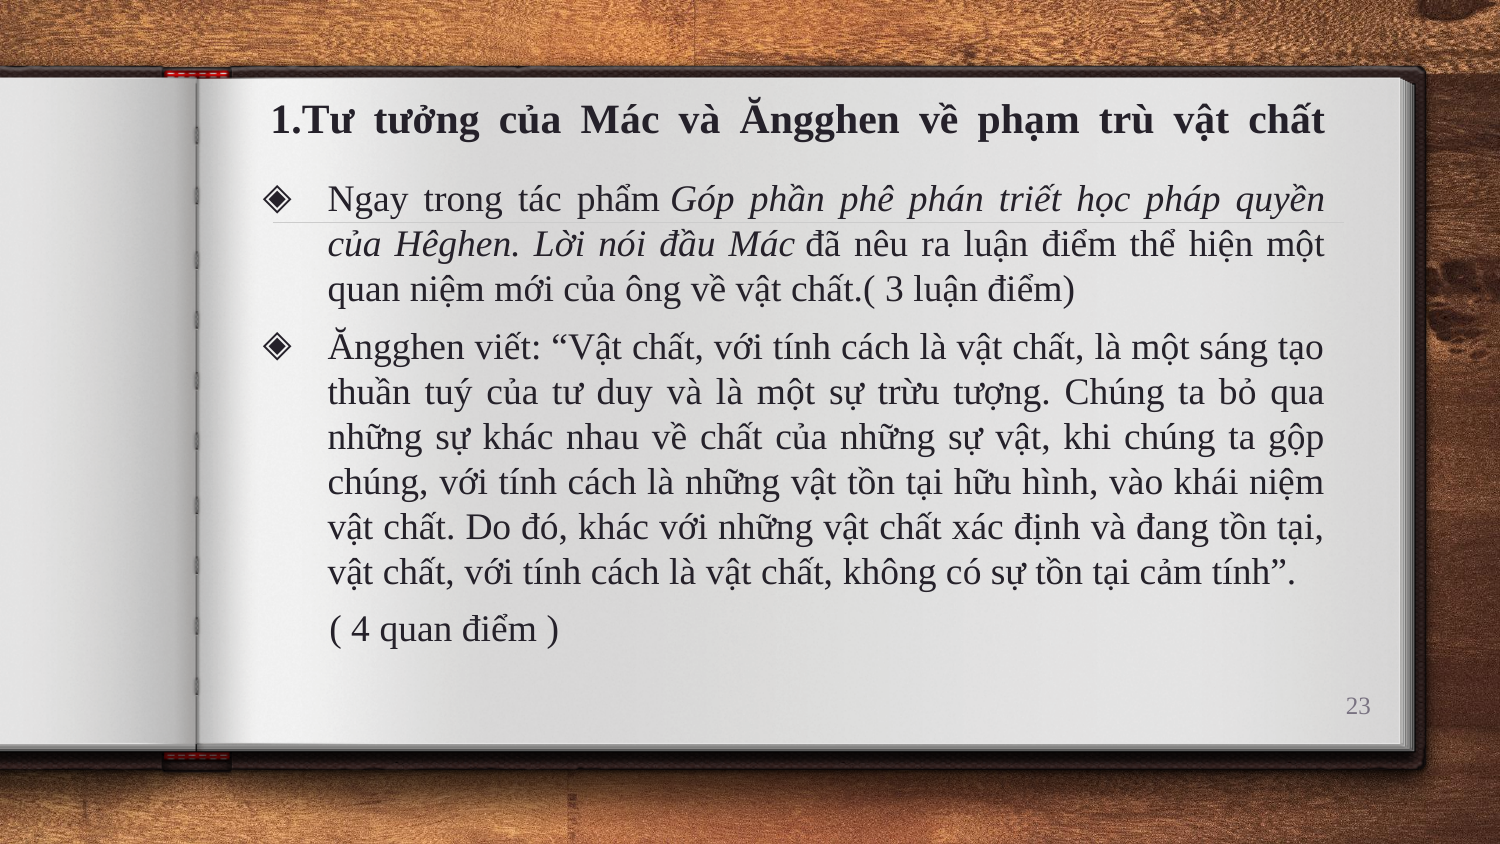

# 1.Tư tưởng của Mác và Ăngghen về phạm trù vật chất
Ngay trong tác phẩm Góp phần phê phán triết học pháp quyền của Hêghen. Lời nói đầu Mác đã nêu ra luận điểm thể hiện một quan niệm mới của ông về vật chất.( 3 luận điểm)
Ăngghen viết: “Vật chất, với tính cách là vật chất, là một sáng tạo thuần tuý của tư duy và là một sự trừu tượng. Chúng ta bỏ qua những sự khác nhau về chất của những sự vật, khi chúng ta gộp chúng, với tính cách là những vật tồn tại hữu hình, vào khái niệm vật chất. Do đó, khác với những vật chất xác định và đang tồn tại, vật chất, với tính cách là vật chất, không có sự tồn tại cảm tính”.
       ( 4 quan điểm )
23